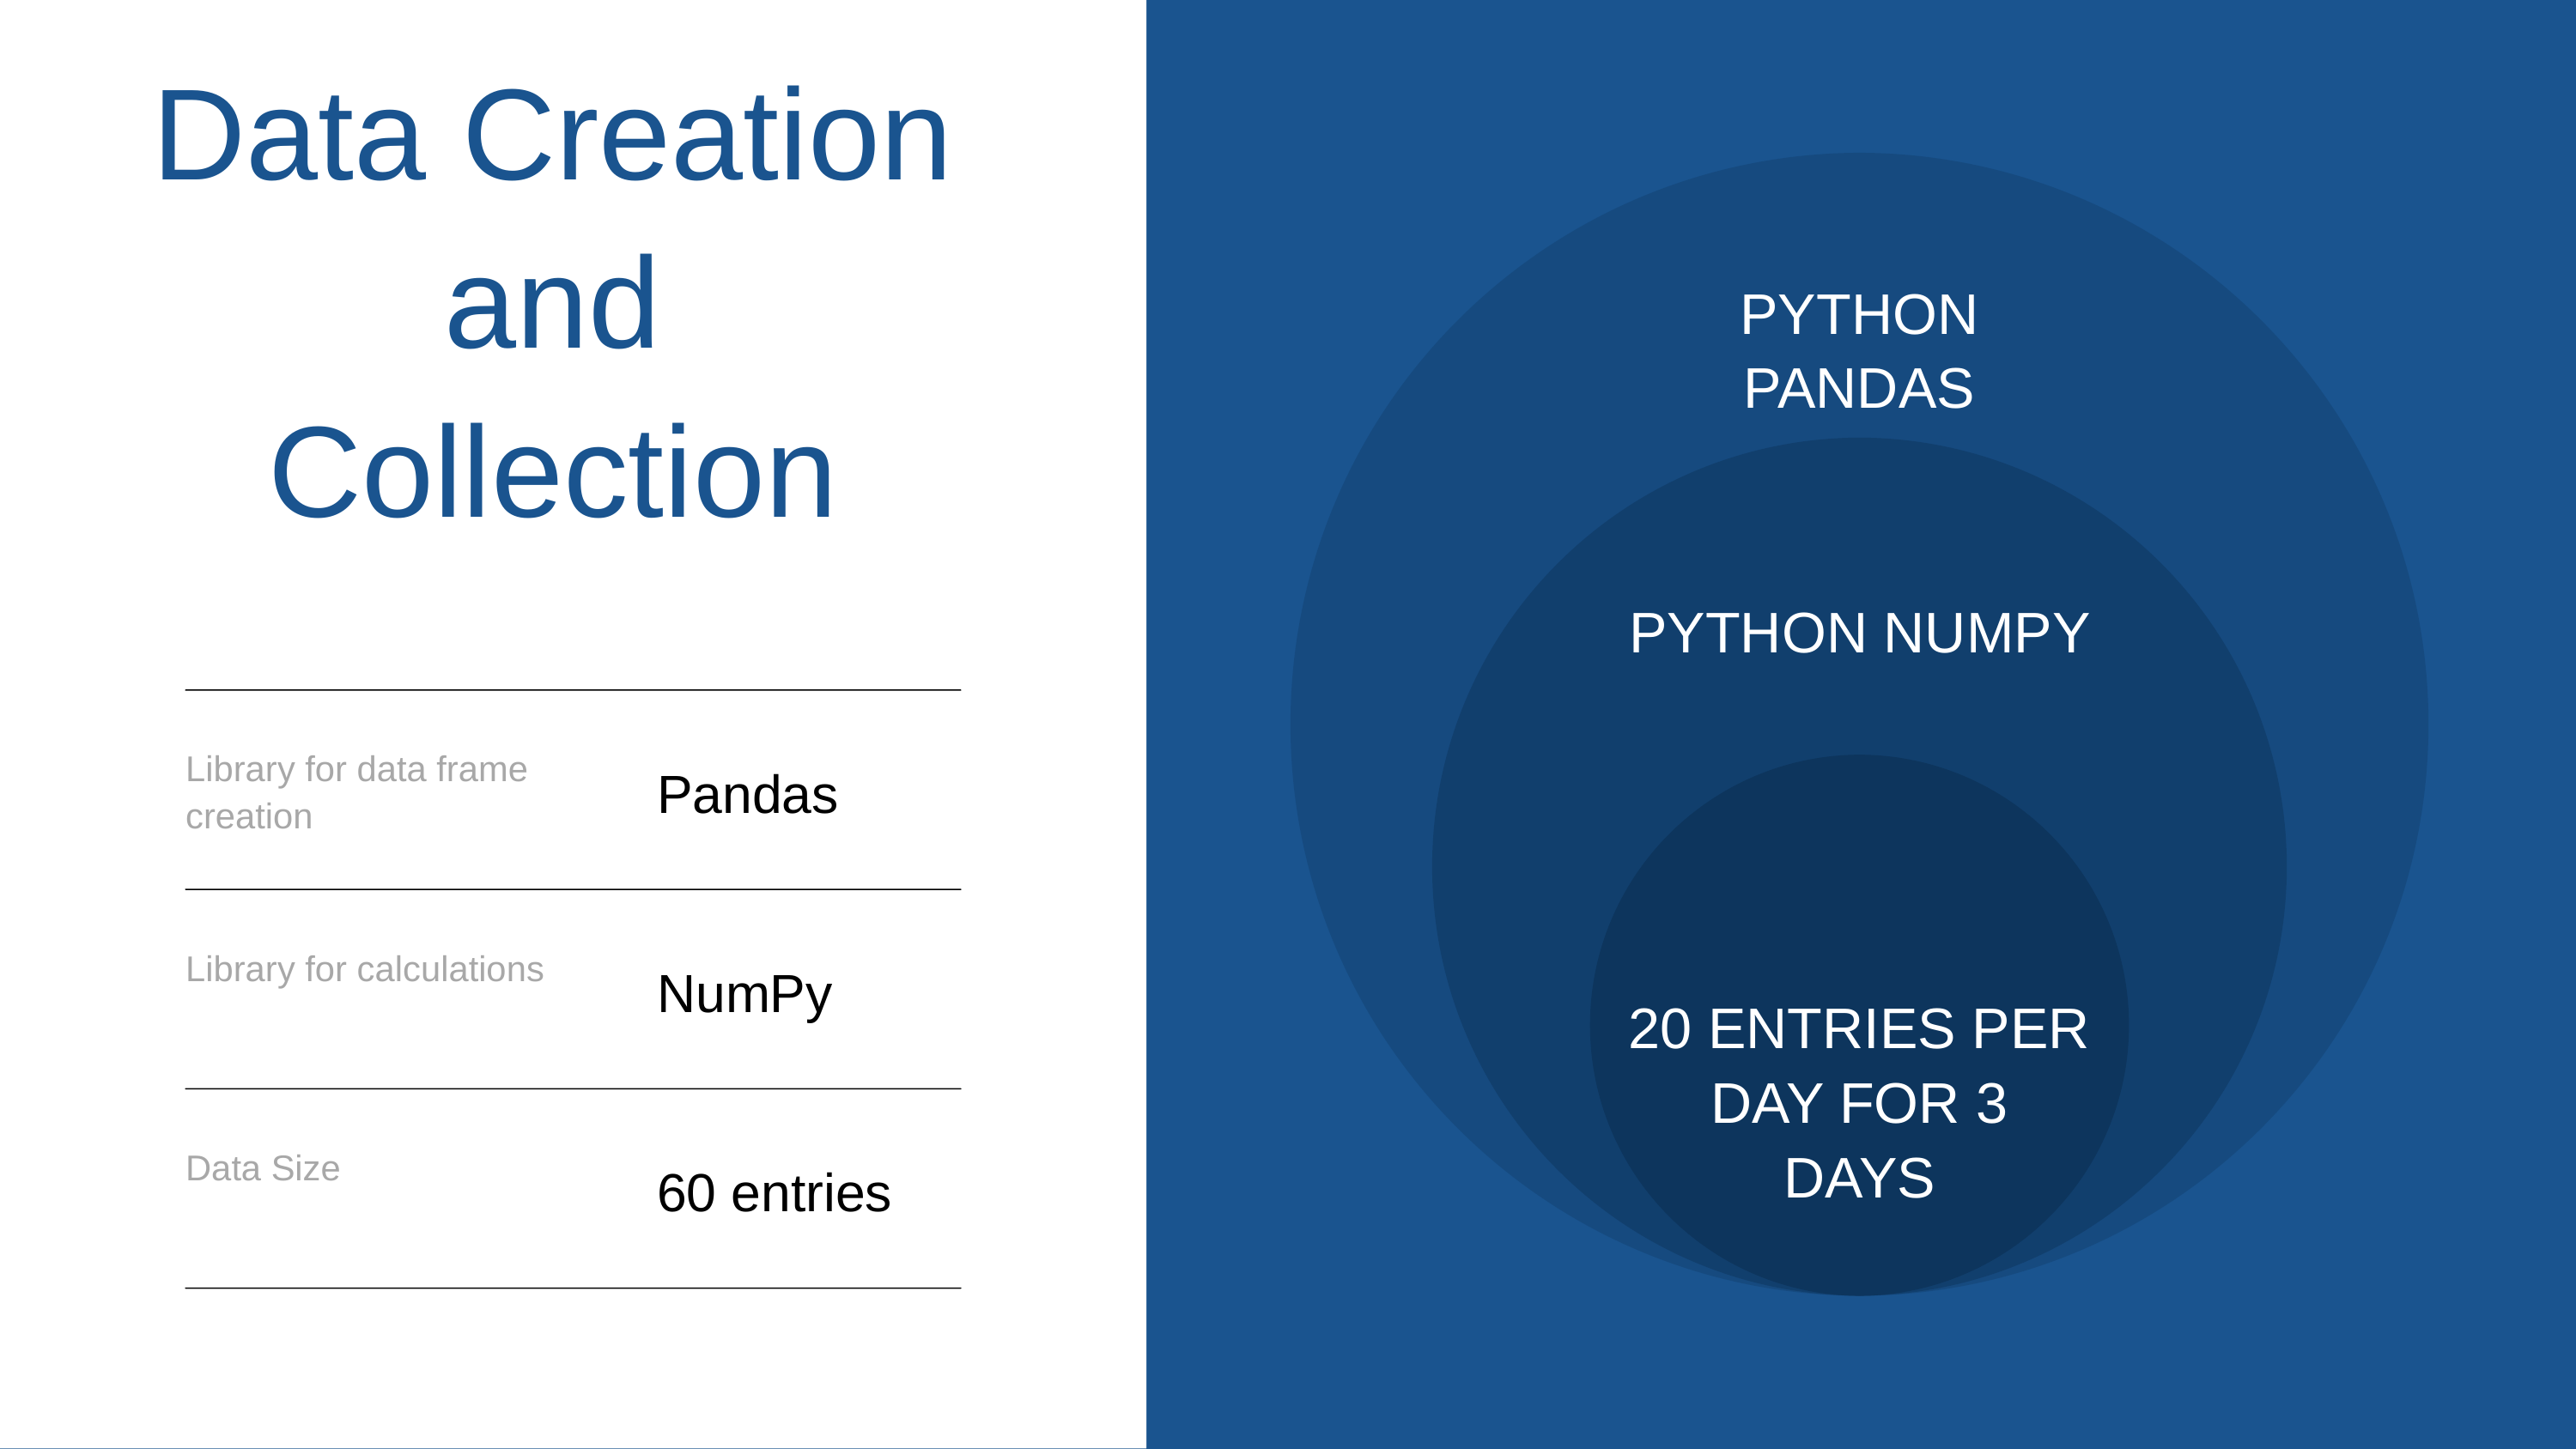

Data Creation and Collection

PYTHON PANDAS

PYTHON NUMPY

Library for data frame creation
Pandas

Library for calculations
NumPy
20 ENTRIES PER DAY FOR 3 DAYS

Data Size
60 entries